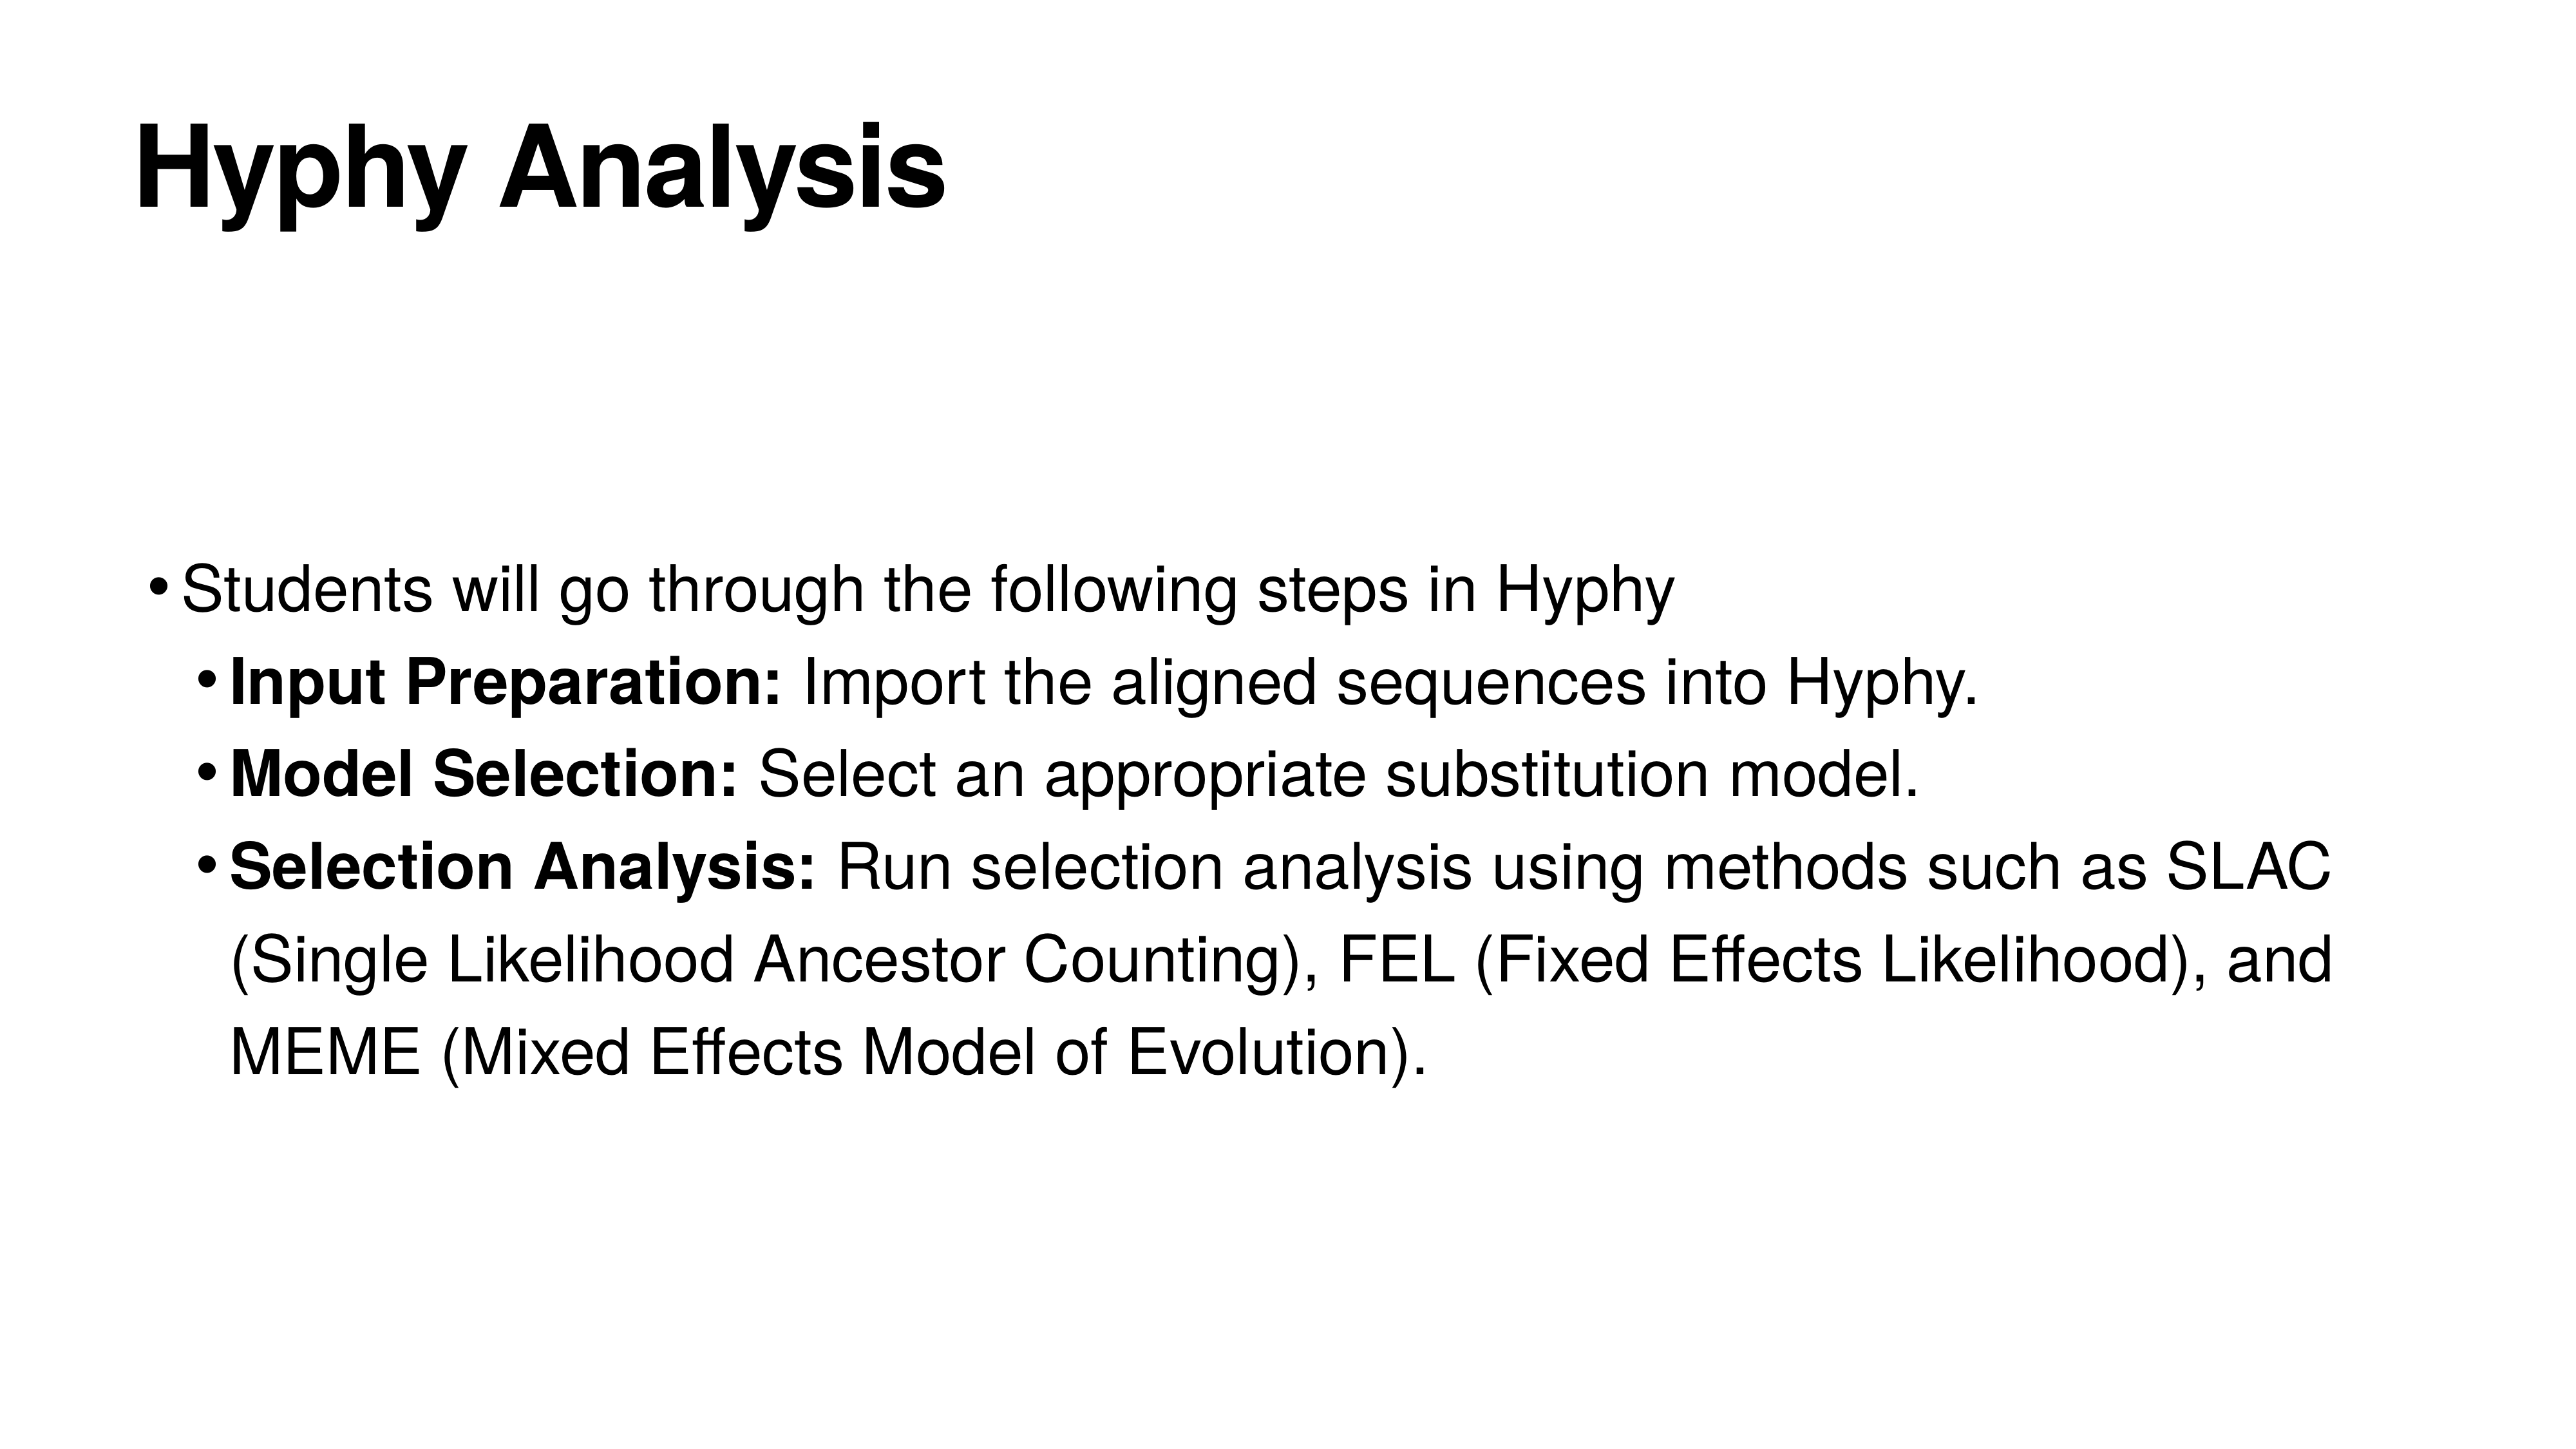

# Hyphy Analysis

Students will go through the following steps in Hyphy
Input Preparation: Import the aligned sequences into Hyphy.
Model Selection: Select an appropriate substitution model.
Selection Analysis: Run selection analysis using methods such as SLAC (Single Likelihood Ancestor Counting), FEL (Fixed Effects Likelihood), and MEME (Mixed Effects Model of Evolution).
164